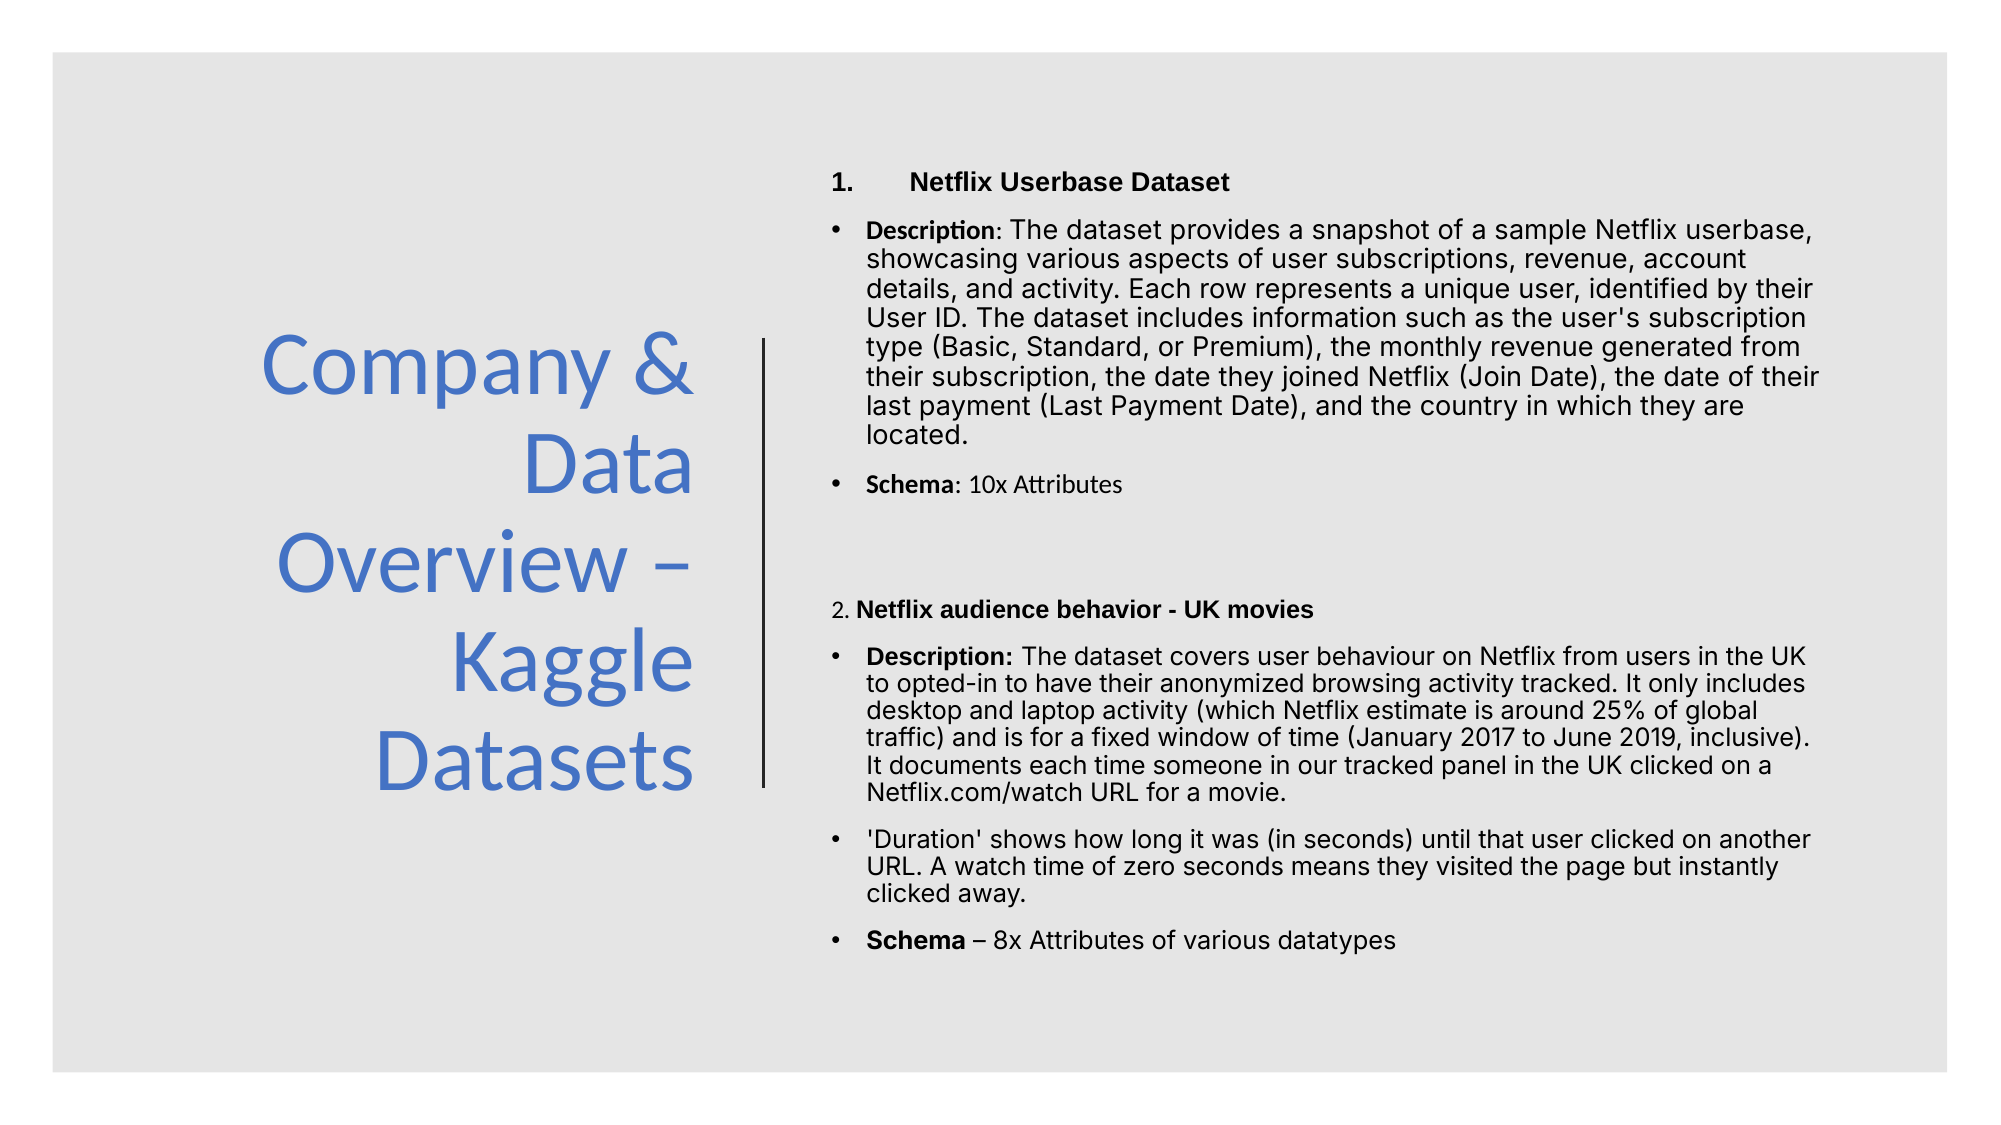

# Company & Data Overview – Kaggle Datasets
Netflix Userbase Dataset
Description: The dataset provides a snapshot of a sample Netflix userbase, showcasing various aspects of user subscriptions, revenue, account details, and activity. Each row represents a unique user, identified by their User ID. The dataset includes information such as the user's subscription type (Basic, Standard, or Premium), the monthly revenue generated from their subscription, the date they joined Netflix (Join Date), the date of their last payment (Last Payment Date), and the country in which they are located.
Schema: 10x Attributes
2. Netflix audience behavior - UK movies
Description: The dataset covers user behaviour on Netflix from users in the UK to opted-in to have their anonymized browsing activity tracked. It only includes desktop and laptop activity (which Netflix estimate is around 25% of global traffic) and is for a fixed window of time (January 2017 to June 2019, inclusive). It documents each time someone in our tracked panel in the UK clicked on a Netflix.com/watch URL for a movie.
'Duration' shows how long it was (in seconds) until that user clicked on another URL. A watch time of zero seconds means they visited the page but instantly clicked away.
Schema – 8x Attributes of various datatypes